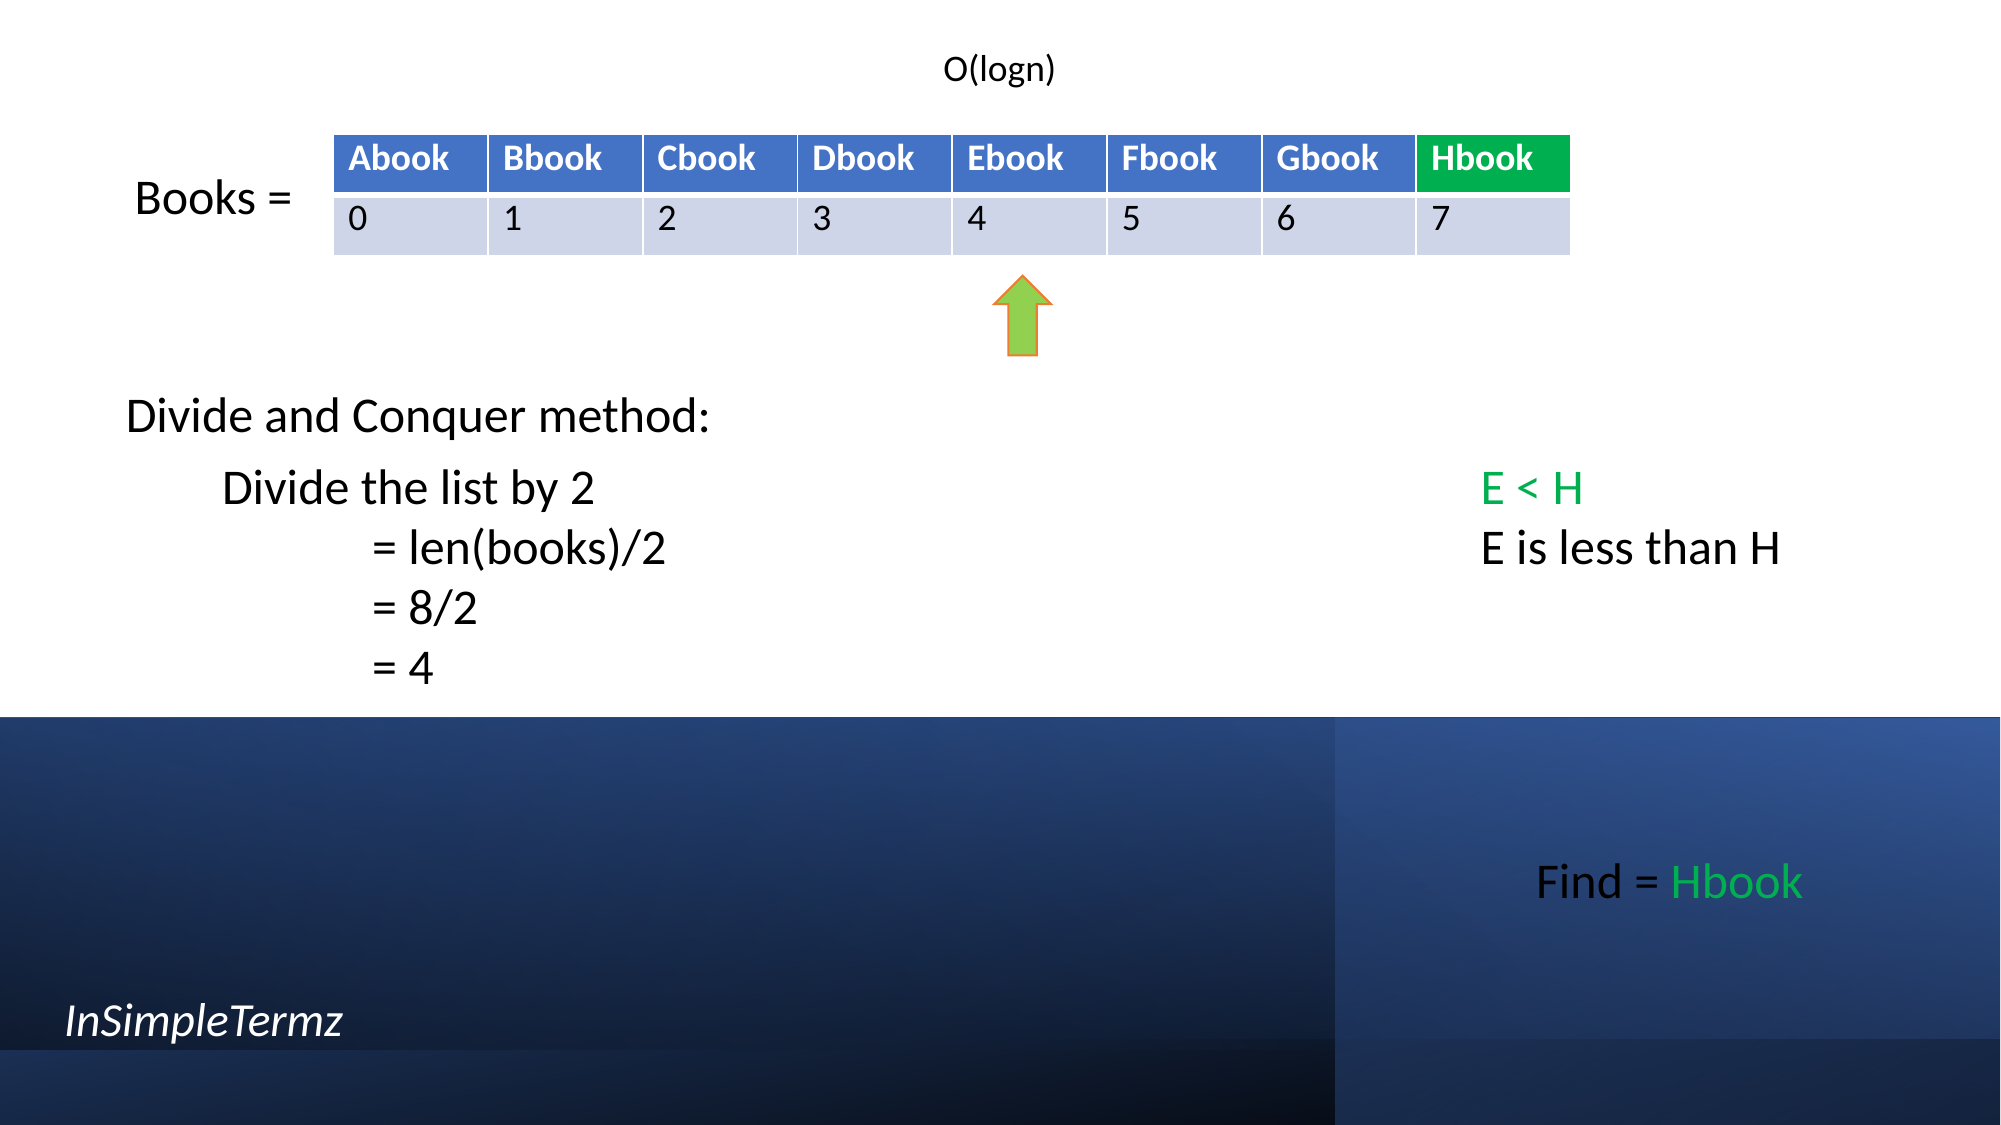

O(logn)
| Abook | Bbook | Cbook | Dbook | Ebook | Fbook | Gbook | Hbook |
| --- | --- | --- | --- | --- | --- | --- | --- |
| 0 | 1 | 2 | 3 | 4 | 5 | 6 | 7 |
Books =

Divide and Conquer method:
Divide the list by 2
	= len(books)/2
	= 8/2
	= 4
E < H
E is less than H

Find = Hbook
InSimpleTermz